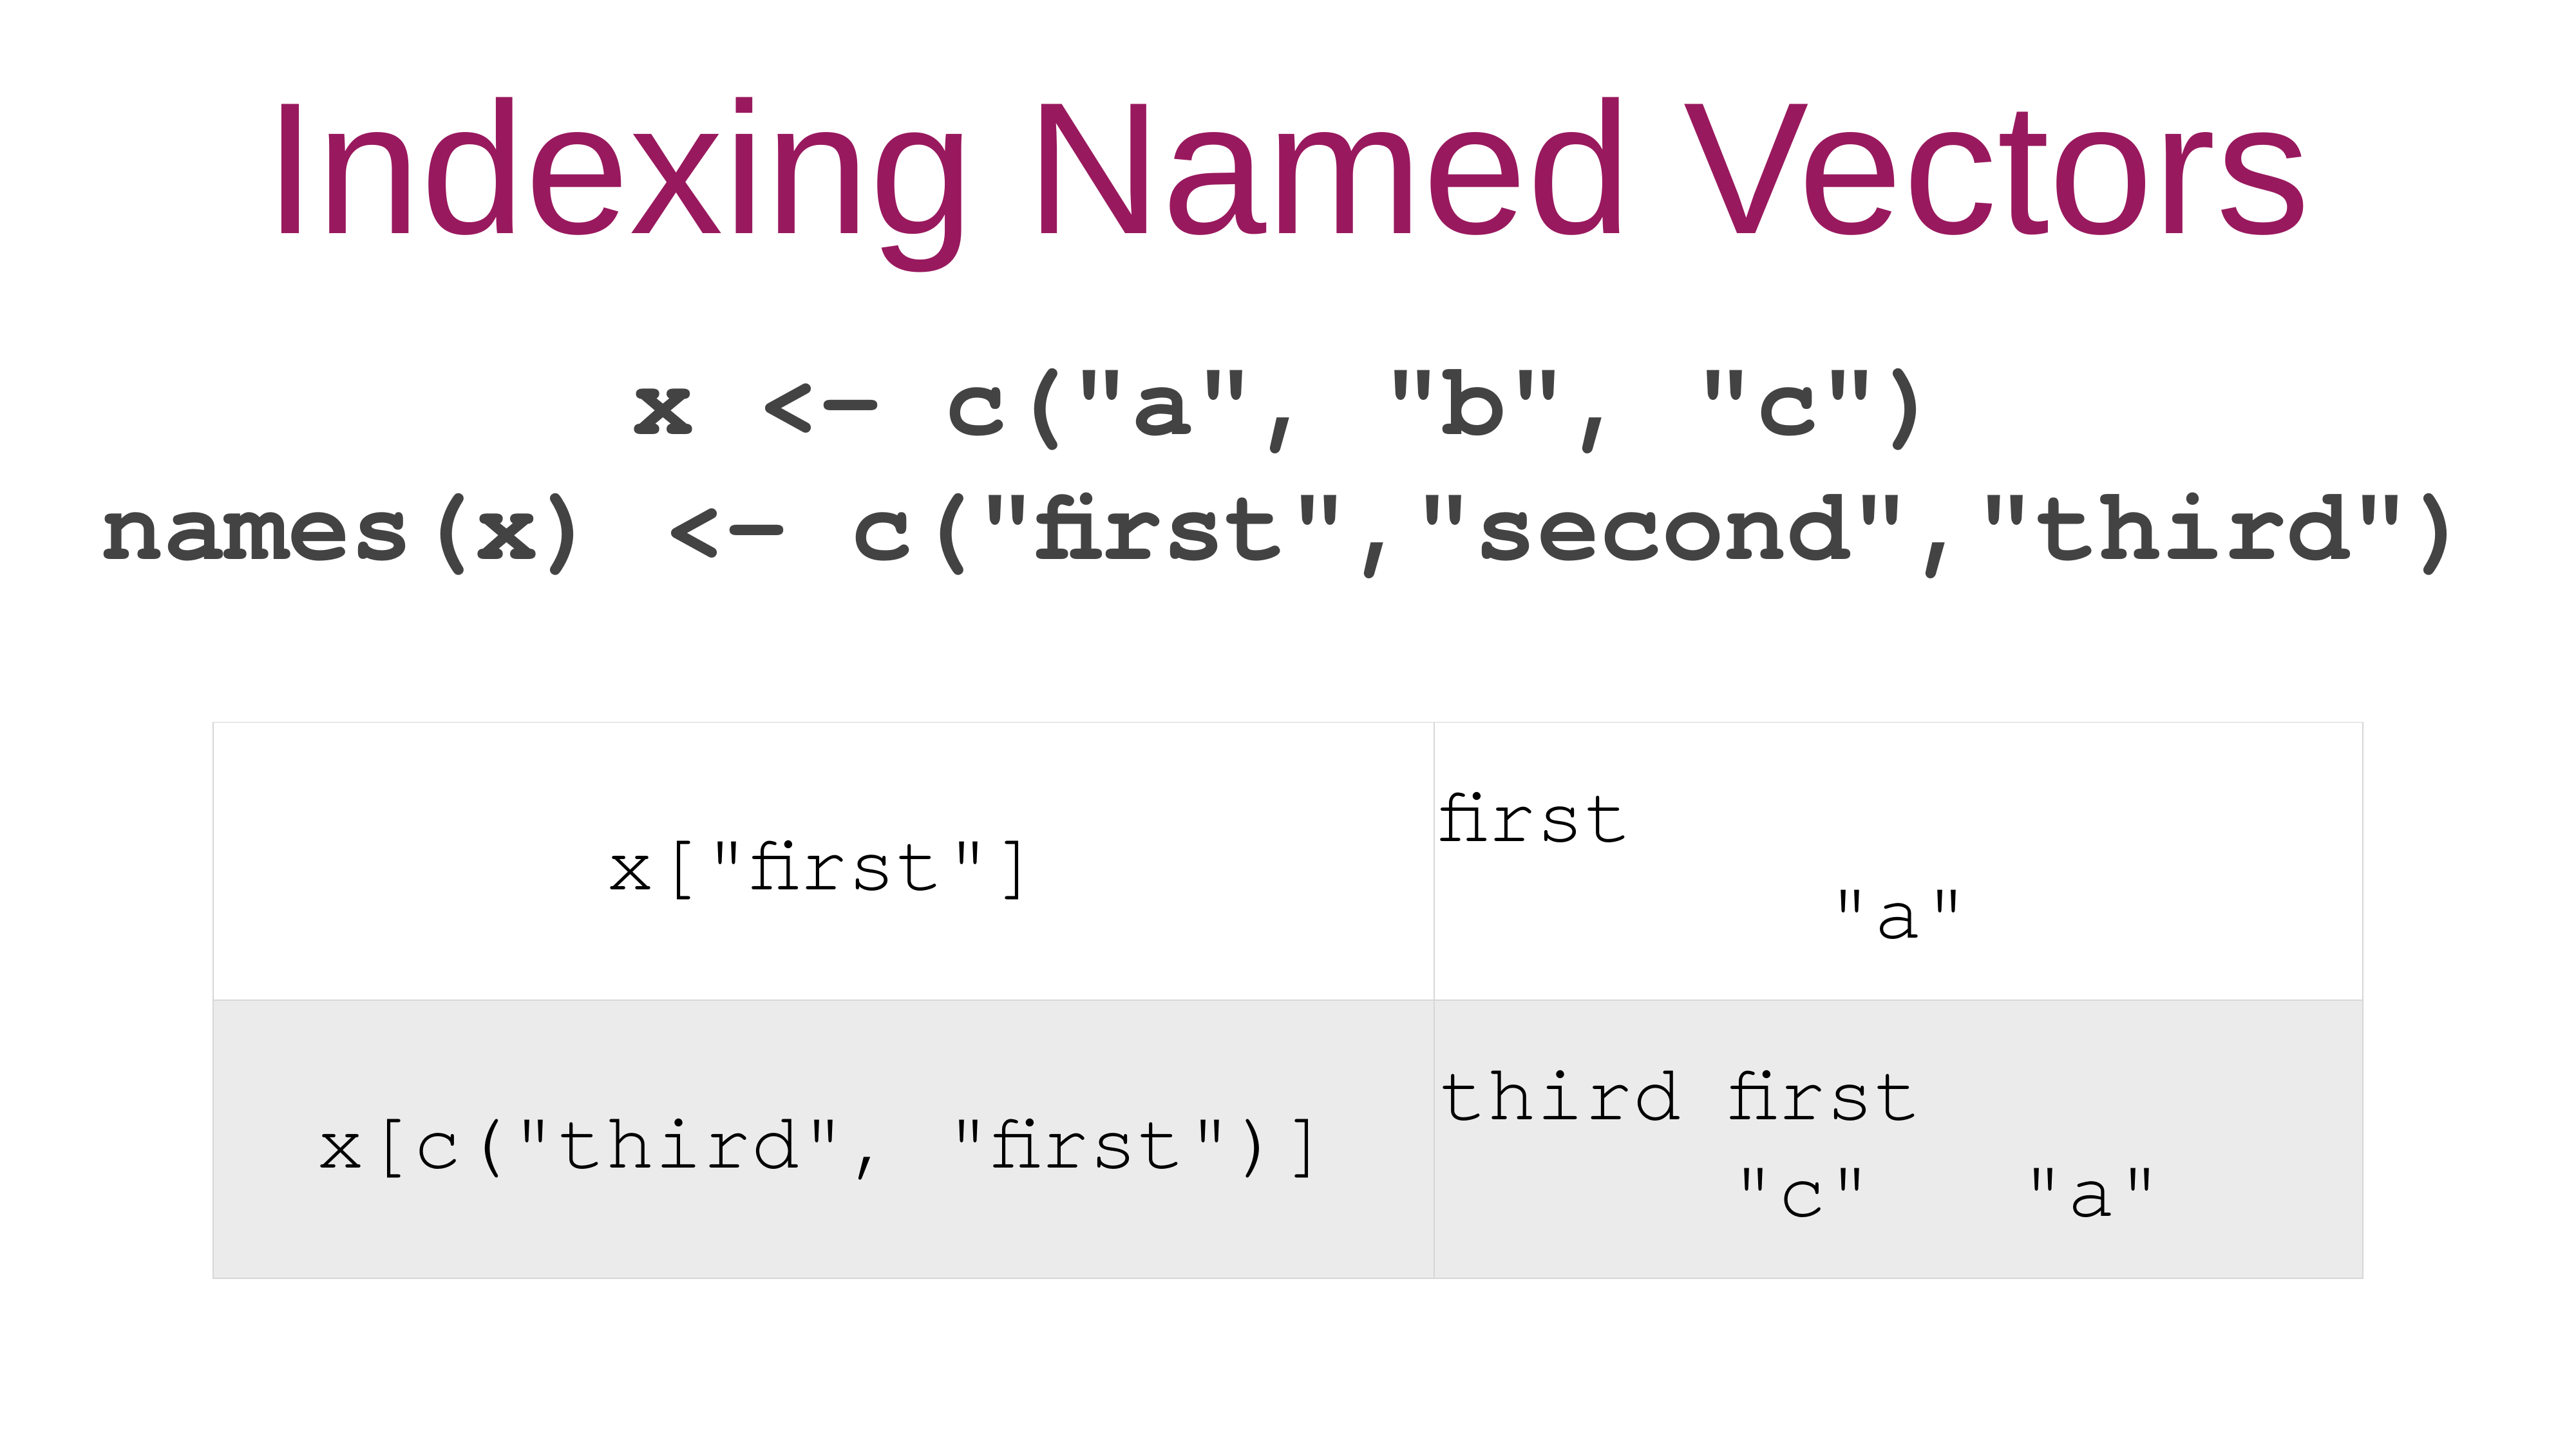

# Indexing Named Vectors
x <- c("a", "b", "c")
names(x) <- c("first","second","third")
| x["first"] | first "a" |
| --- | --- |
| x[c("third", "first")] | third first "c" "a" |